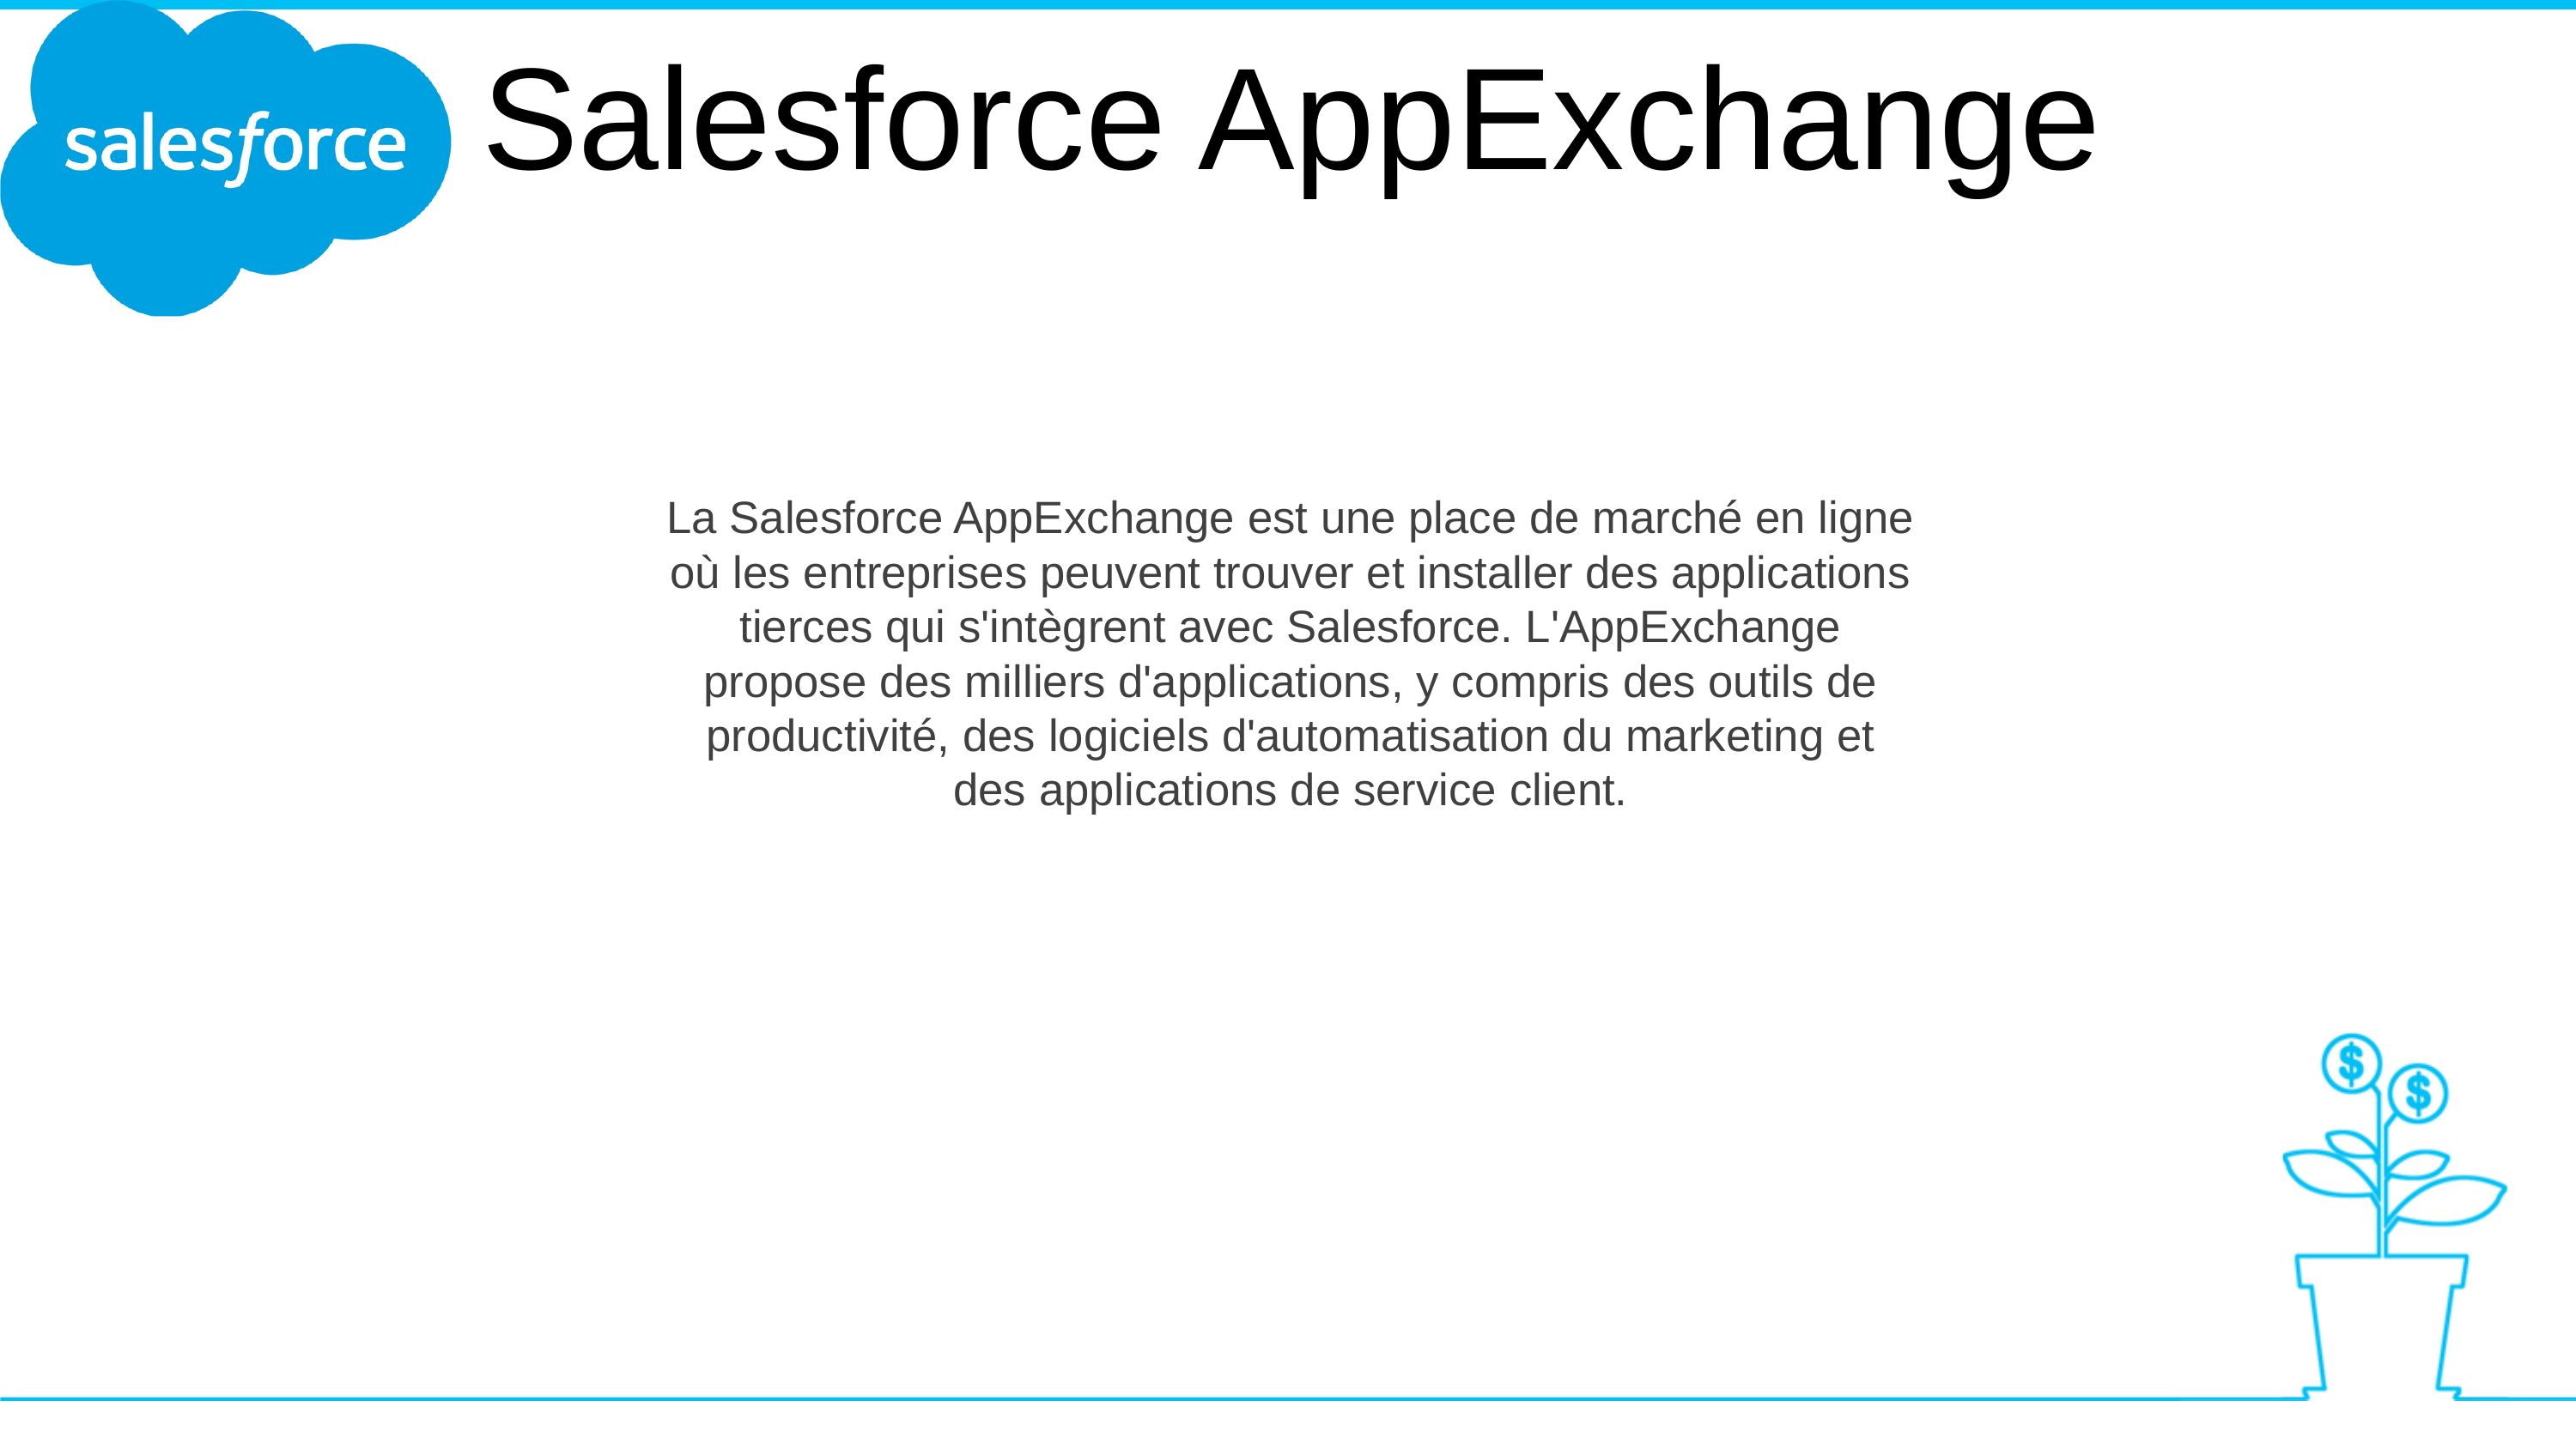

Salesforce AppExchange
La Salesforce AppExchange est une place de marché en ligne où les entreprises peuvent trouver et installer des applications tierces qui s'intègrent avec Salesforce. L'AppExchange propose des milliers d'applications, y compris des outils de productivité, des logiciels d'automatisation du marketing et des applications de service client.